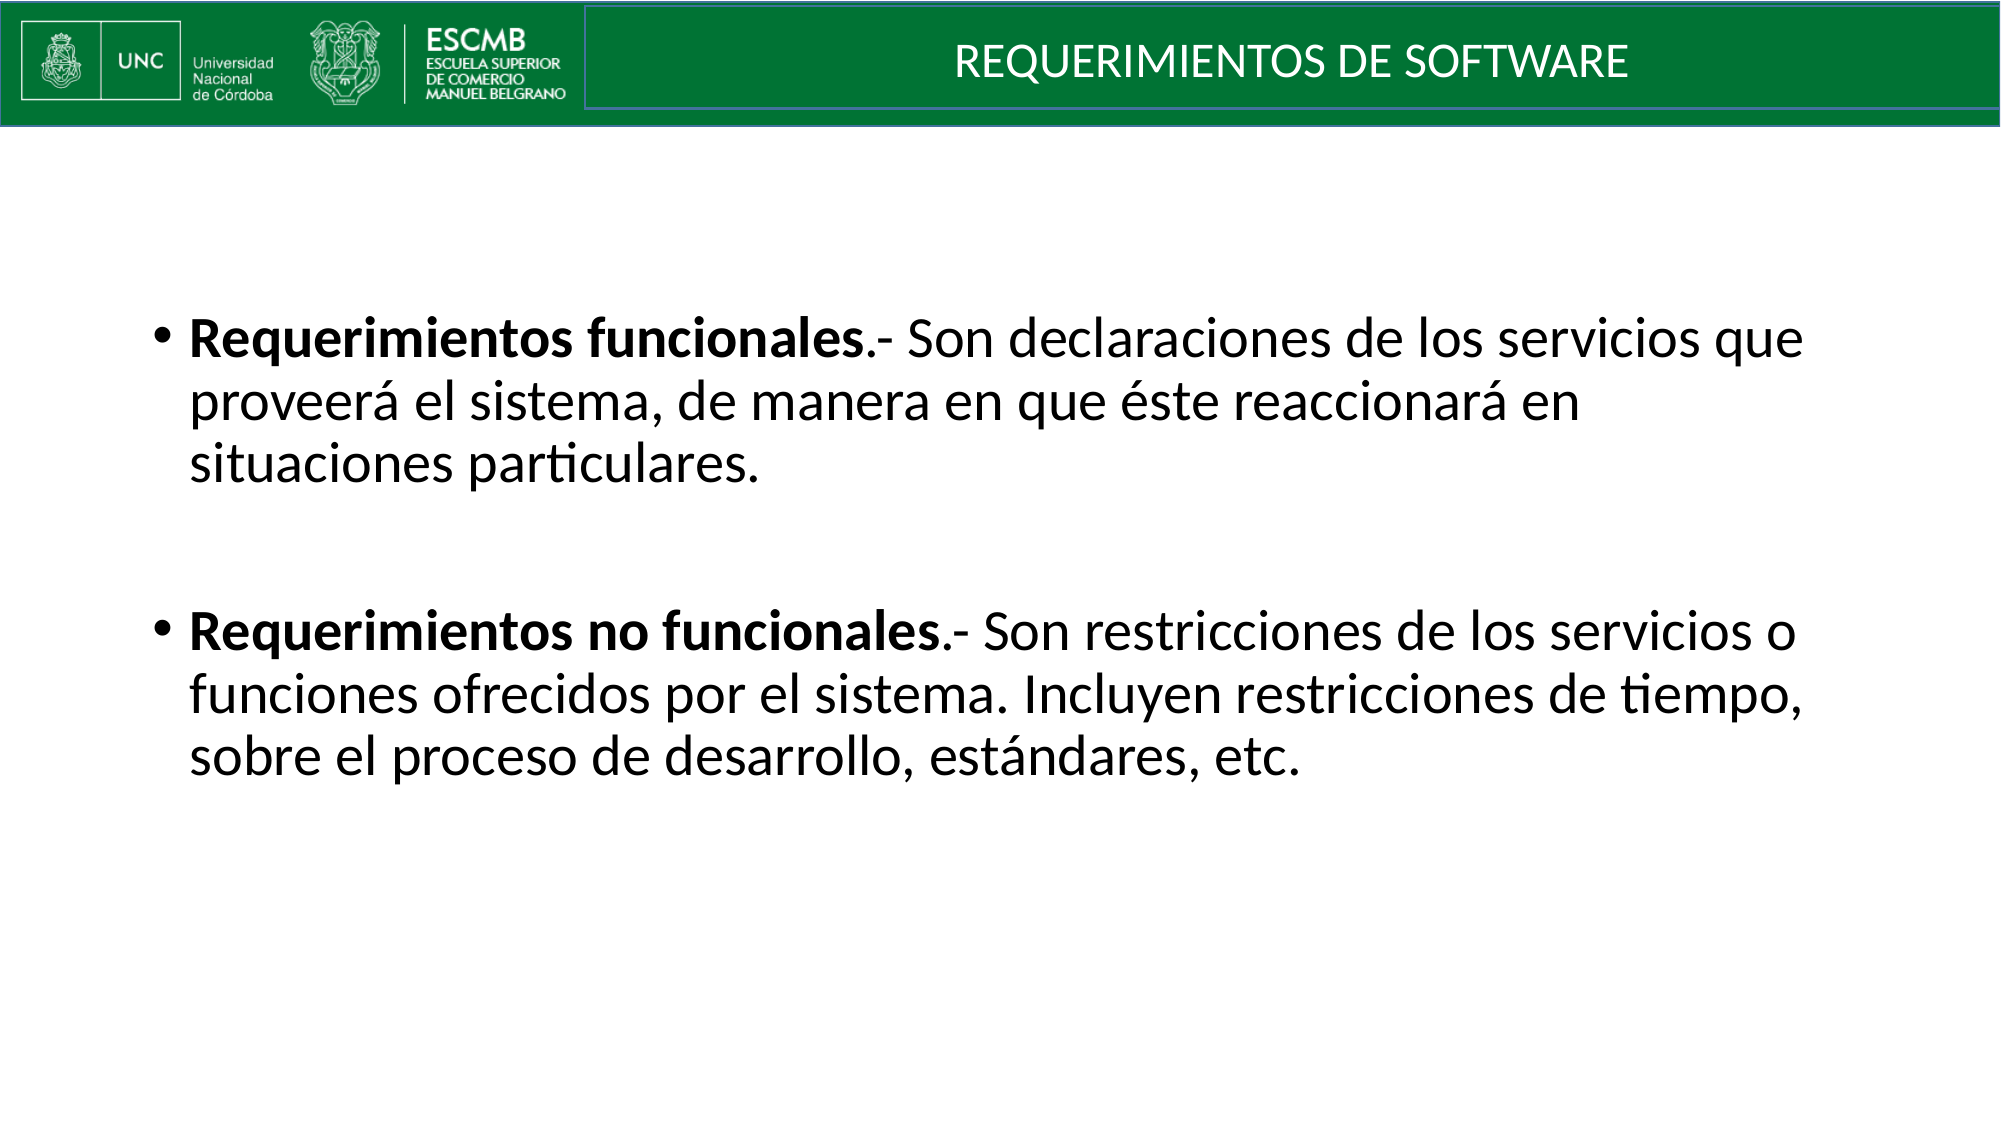

REQUERIMIENTOS DE SOFTWARE
Requerimientos funcionales.- Son declaraciones de los servicios que proveerá el sistema, de manera en que éste reaccionará en situaciones particulares.

Requerimientos no funcionales.- Son restricciones de los servicios o funciones ofrecidos por el sistema. Incluyen restricciones de tiempo, sobre el proceso de desarrollo, estándares, etc.